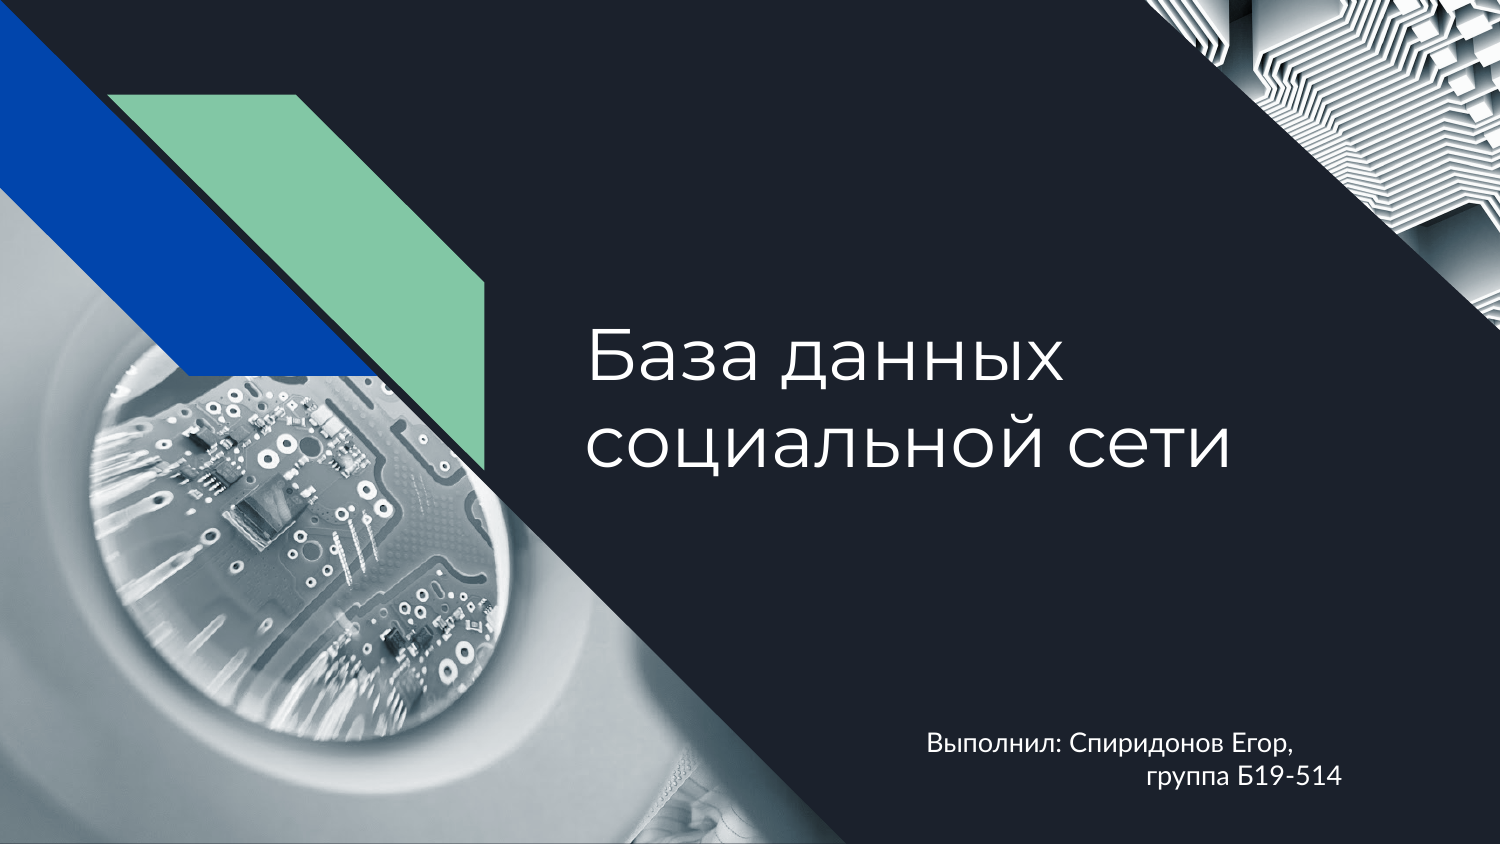

# База данных
социальной сети
Выполнил: Спиридонов Егор,
          группа Б19-514